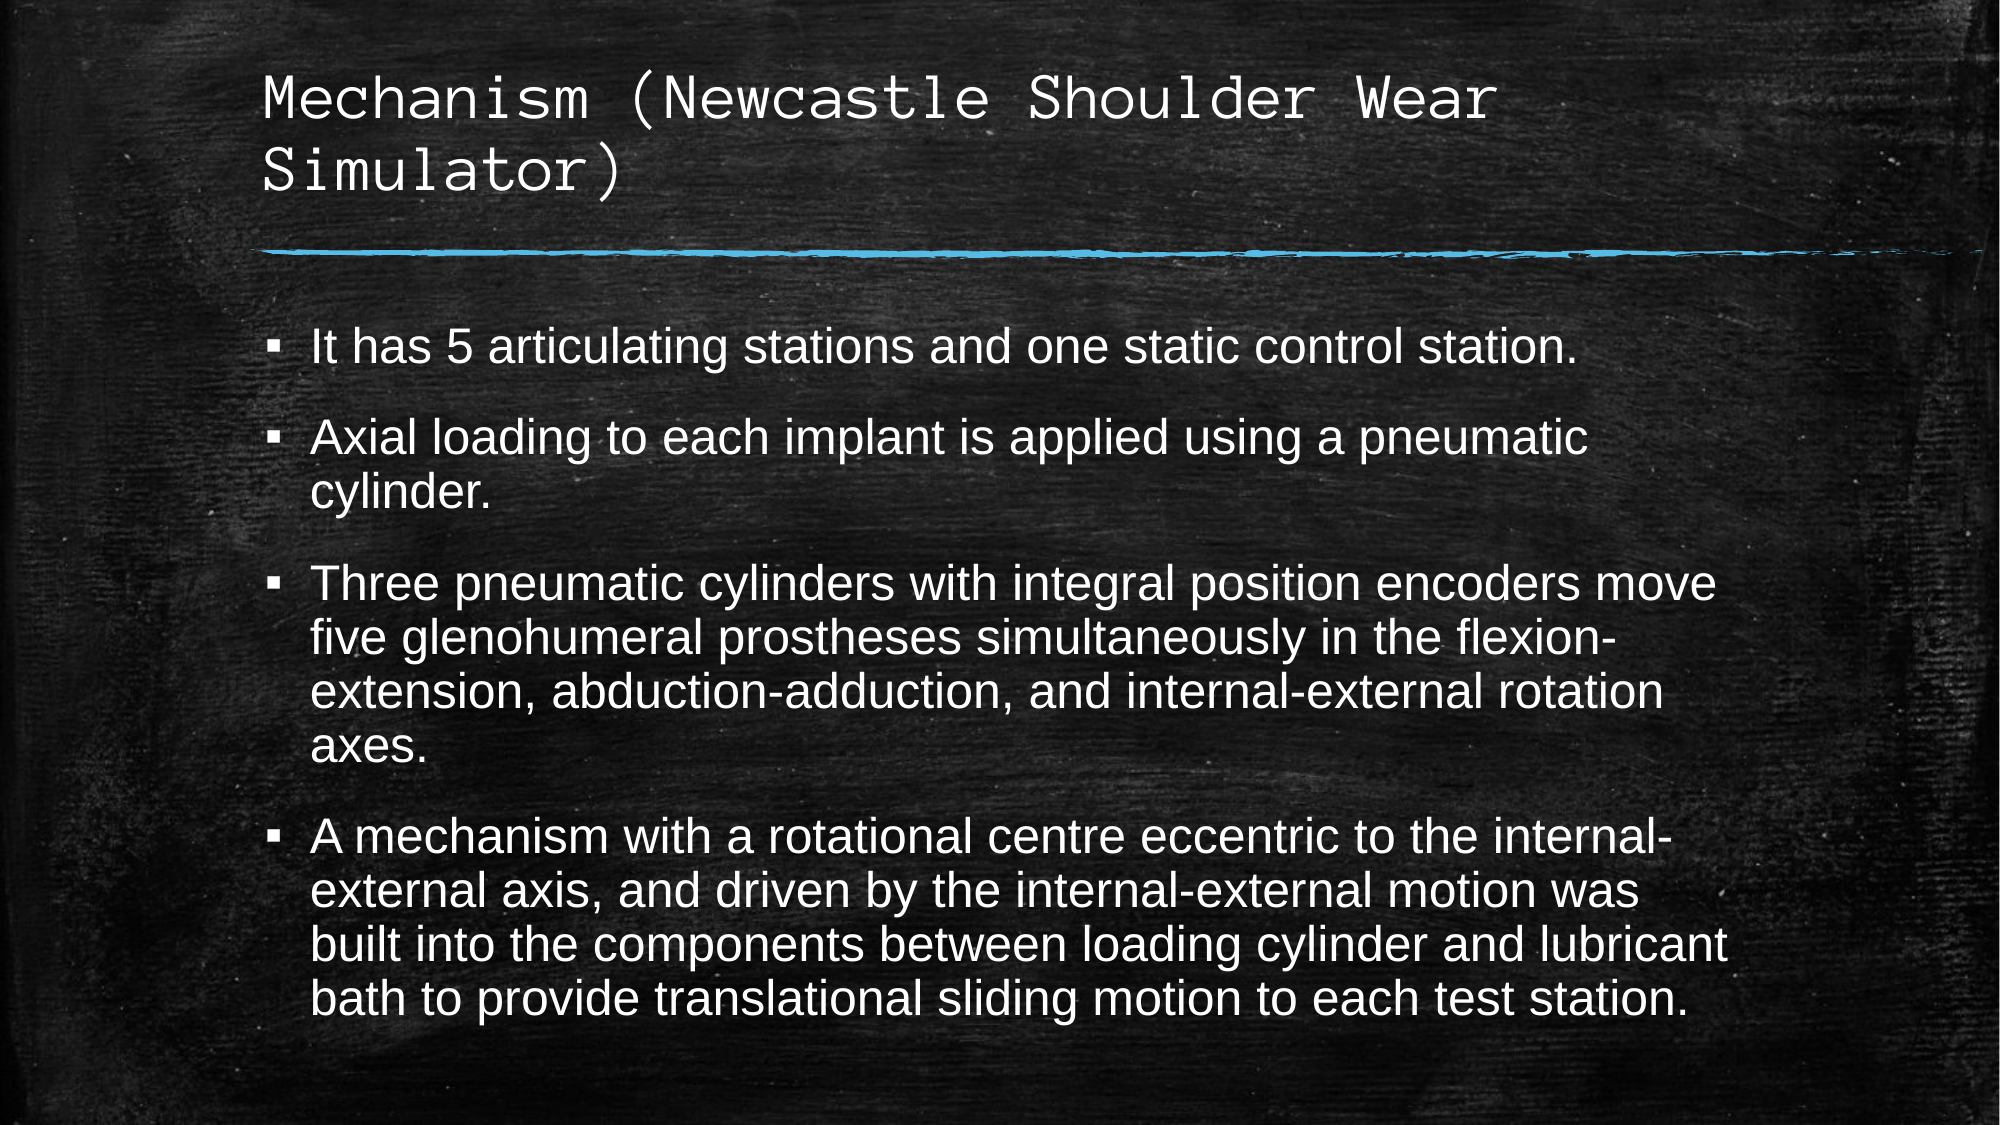

# Mechanism (Newcastle Shoulder Wear Simulator)
It has 5 articulating stations and one static control station.
Axial loading to each implant is applied using a pneumatic cylinder.
Three pneumatic cylinders with integral position encoders move five glenohumeral prostheses simultaneously in the flexion-extension, abduction-adduction, and internal-external rotation axes.
A mechanism with a rotational centre eccentric to the internal-external axis, and driven by the internal-external motion was built into the components between loading cylinder and lubricant bath to provide translational sliding motion to each test station.